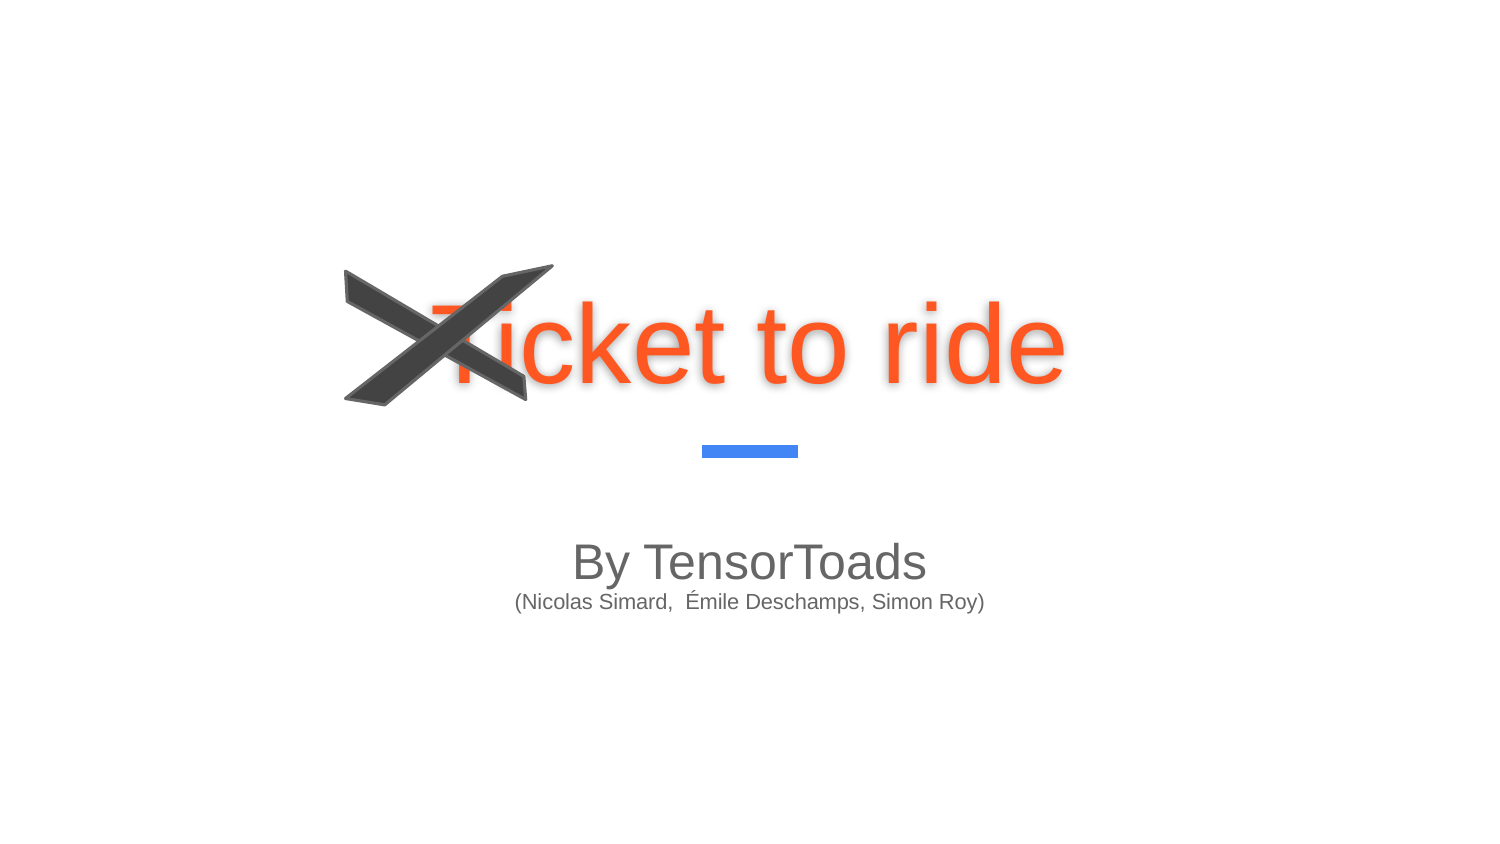

# Ticket to ride

By TensorToads
(Nicolas Simard,  Émile Deschamps, Simon Roy)